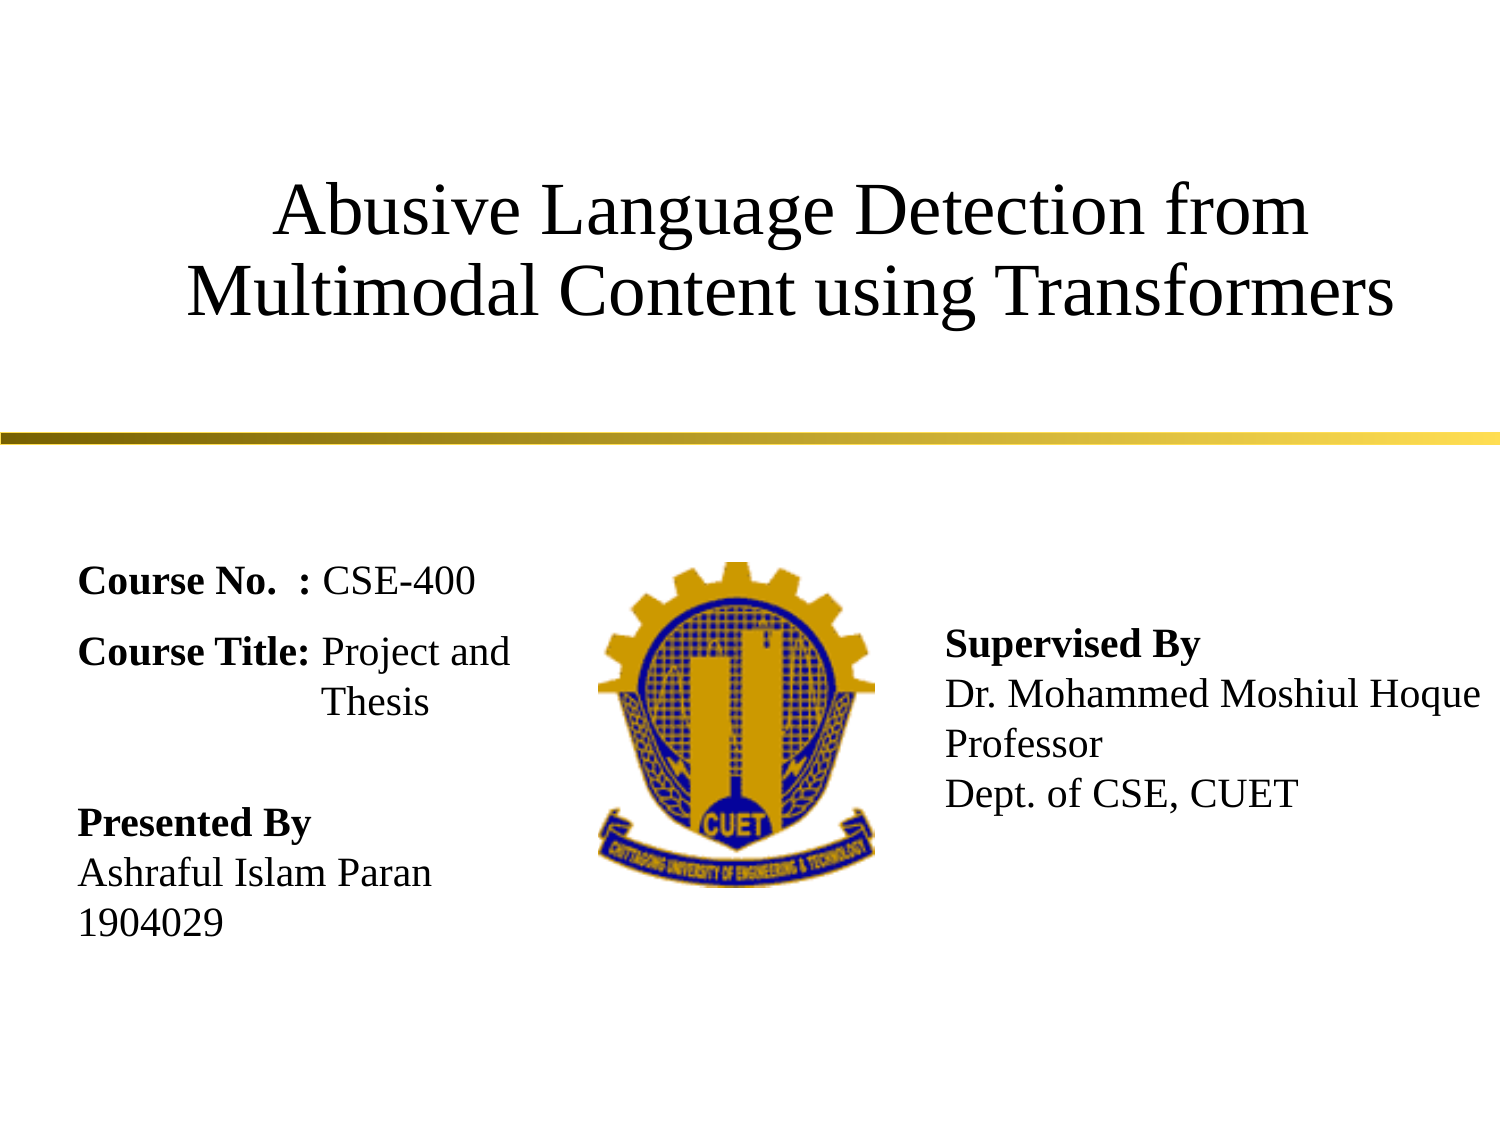

# Abusive Language Detection from Multimodal Content using Transformers
Course No.  : CSE-400
Course Title: Project and 		         Thesis

Presented By
Ashraful Islam Paran
1904029

Supervised By
Dr. Mohammed Moshiul Hoque
Professor
Dept. of CSE, CUET